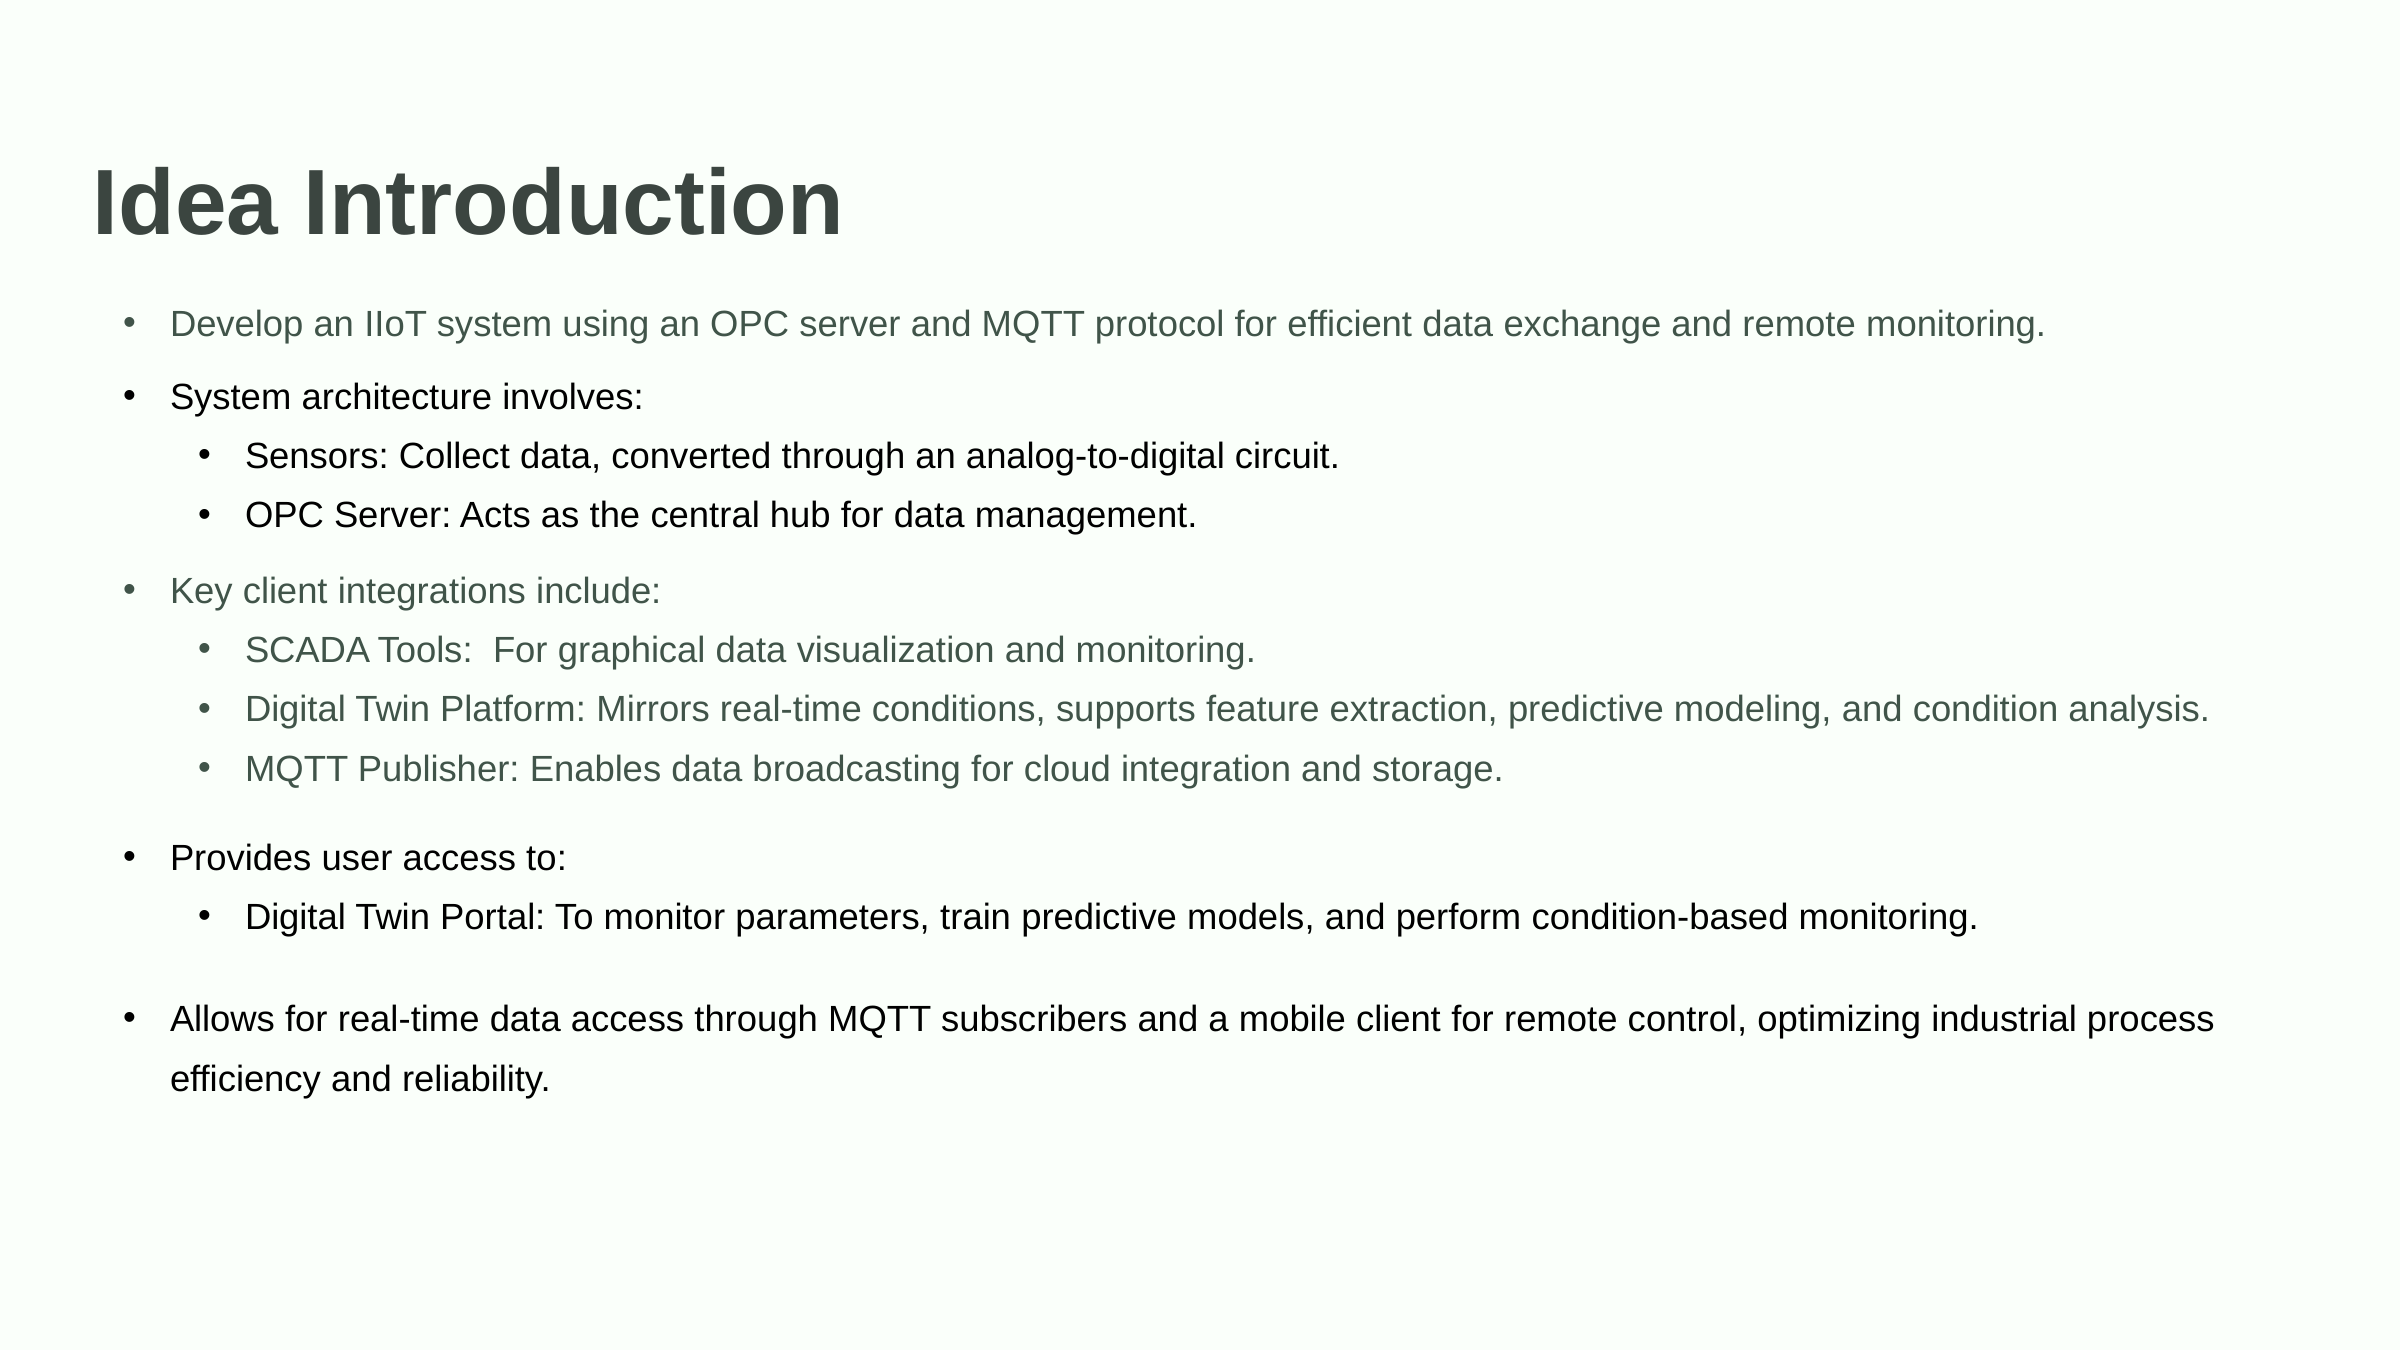

Idea Introduction

Develop an IIoT system using an OPC server and MQTT protocol for efficient data exchange and remote monitoring.
System architecture involves:
Sensors: Collect data, converted through an analog-to-digital circuit.
OPC Server: Acts as the central hub for data management.
Key client integrations include:
SCADA Tools:  For graphical data visualization and monitoring.
Digital Twin Platform: Mirrors real-time conditions, supports feature extraction, predictive modeling, and condition analysis.
MQTT Publisher: Enables data broadcasting for cloud integration and storage.

Provides user access to:
Digital Twin Portal: To monitor parameters, train predictive models, and perform condition-based monitoring.
Allows for real-time data access through MQTT subscribers and a mobile client for remote control, optimizing industrial process efficiency and reliability.